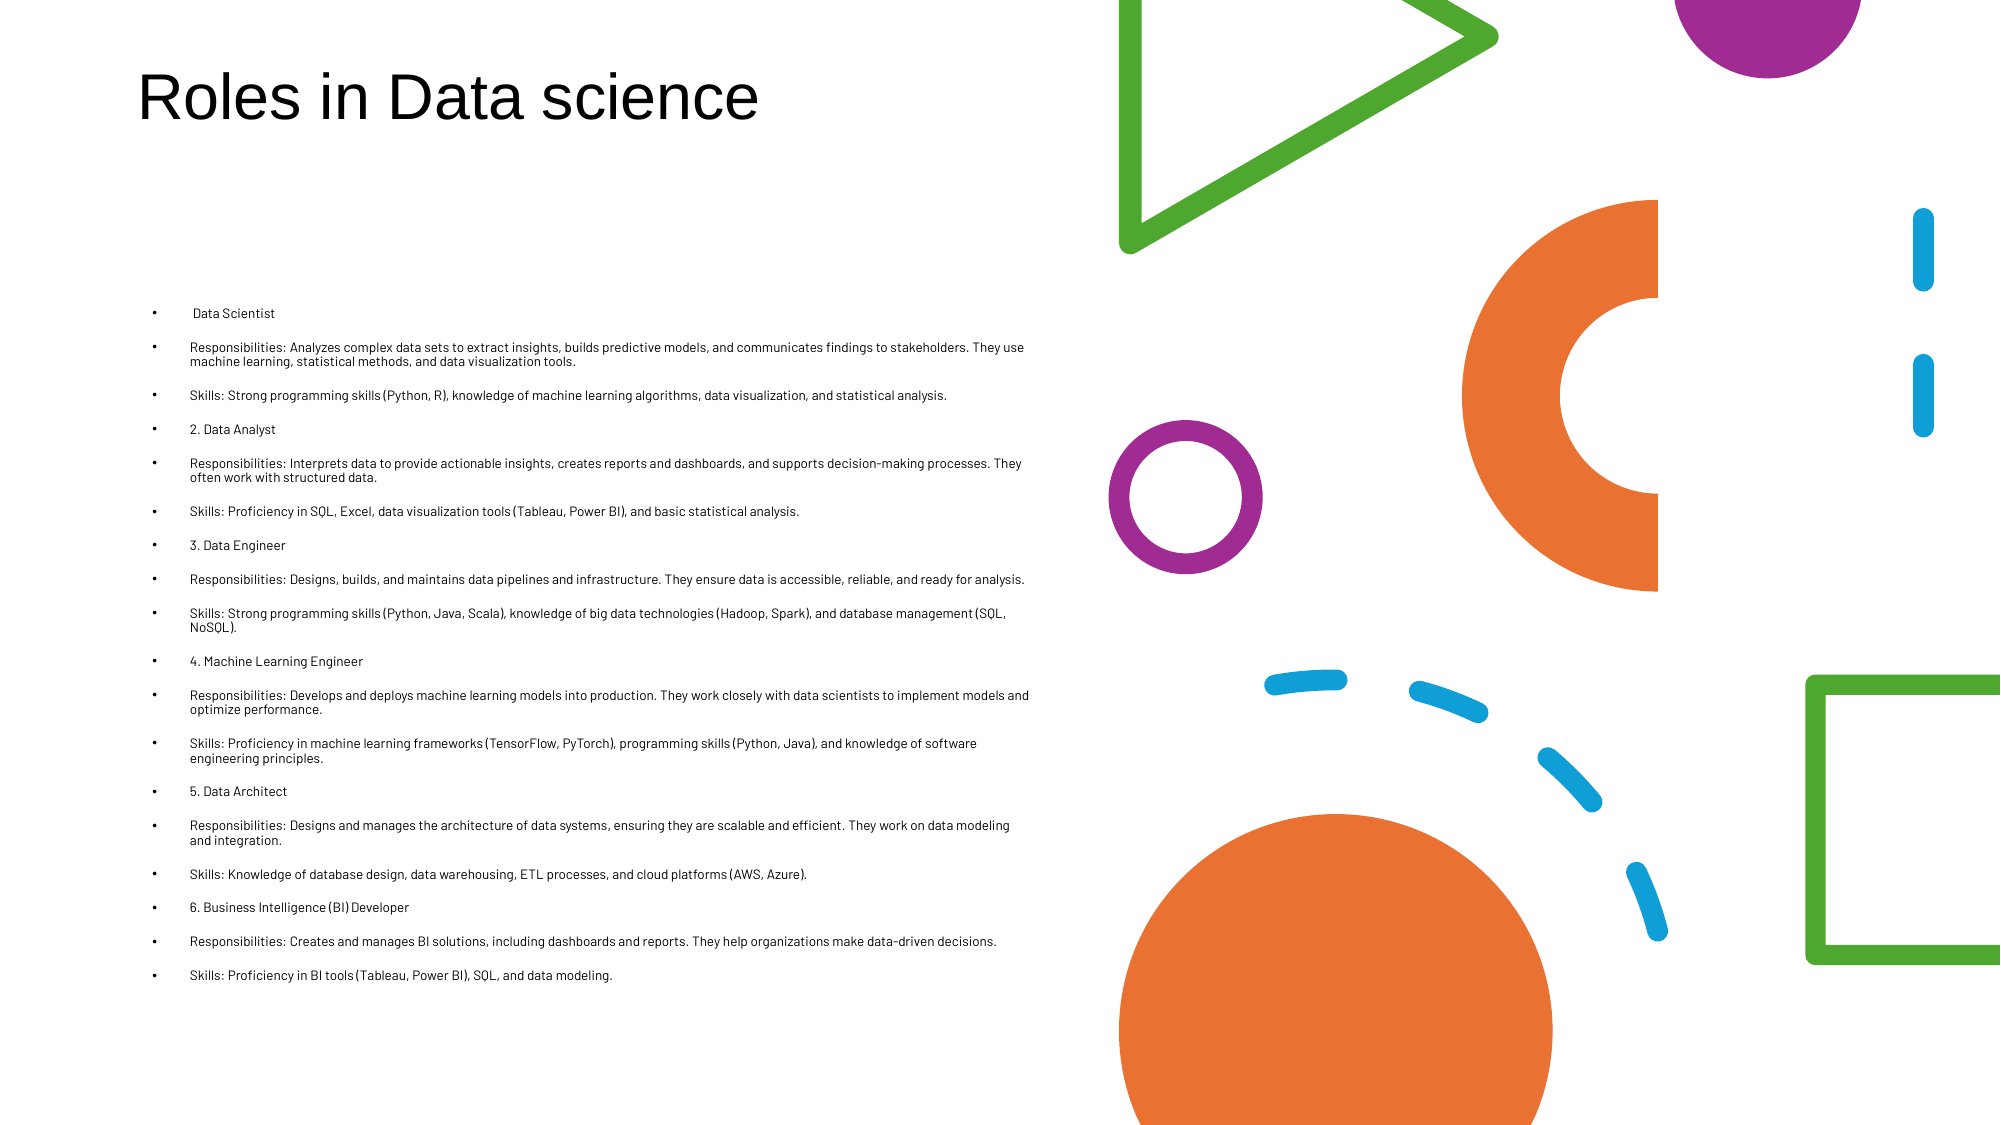

# Roles in Data science

 Data Scientist
Responsibilities: Analyzes complex data sets to extract insights, builds predictive models, and communicates findings to stakeholders. They use machine learning, statistical methods, and data visualization tools.
Skills: Strong programming skills (Python, R), knowledge of machine learning algorithms, data visualization, and statistical analysis.
2. Data Analyst
Responsibilities: Interprets data to provide actionable insights, creates reports and dashboards, and supports decision-making processes. They often work with structured data.
Skills: Proficiency in SQL, Excel, data visualization tools (Tableau, Power BI), and basic statistical analysis.
3. Data Engineer
Responsibilities: Designs, builds, and maintains data pipelines and infrastructure. They ensure data is accessible, reliable, and ready for analysis.
Skills: Strong programming skills (Python, Java, Scala), knowledge of big data technologies (Hadoop, Spark), and database management (SQL, NoSQL).
4. Machine Learning Engineer
Responsibilities: Develops and deploys machine learning models into production. They work closely with data scientists to implement models and optimize performance.
Skills: Proficiency in machine learning frameworks (TensorFlow, PyTorch), programming skills (Python, Java), and knowledge of software engineering principles.
5. Data Architect
Responsibilities: Designs and manages the architecture of data systems, ensuring they are scalable and efficient. They work on data modeling and integration.
Skills: Knowledge of database design, data warehousing, ETL processes, and cloud platforms (AWS, Azure).
6. Business Intelligence (BI) Developer
Responsibilities: Creates and manages BI solutions, including dashboards and reports. They help organizations make data-driven decisions.
Skills: Proficiency in BI tools (Tableau, Power BI), SQL, and data modeling.